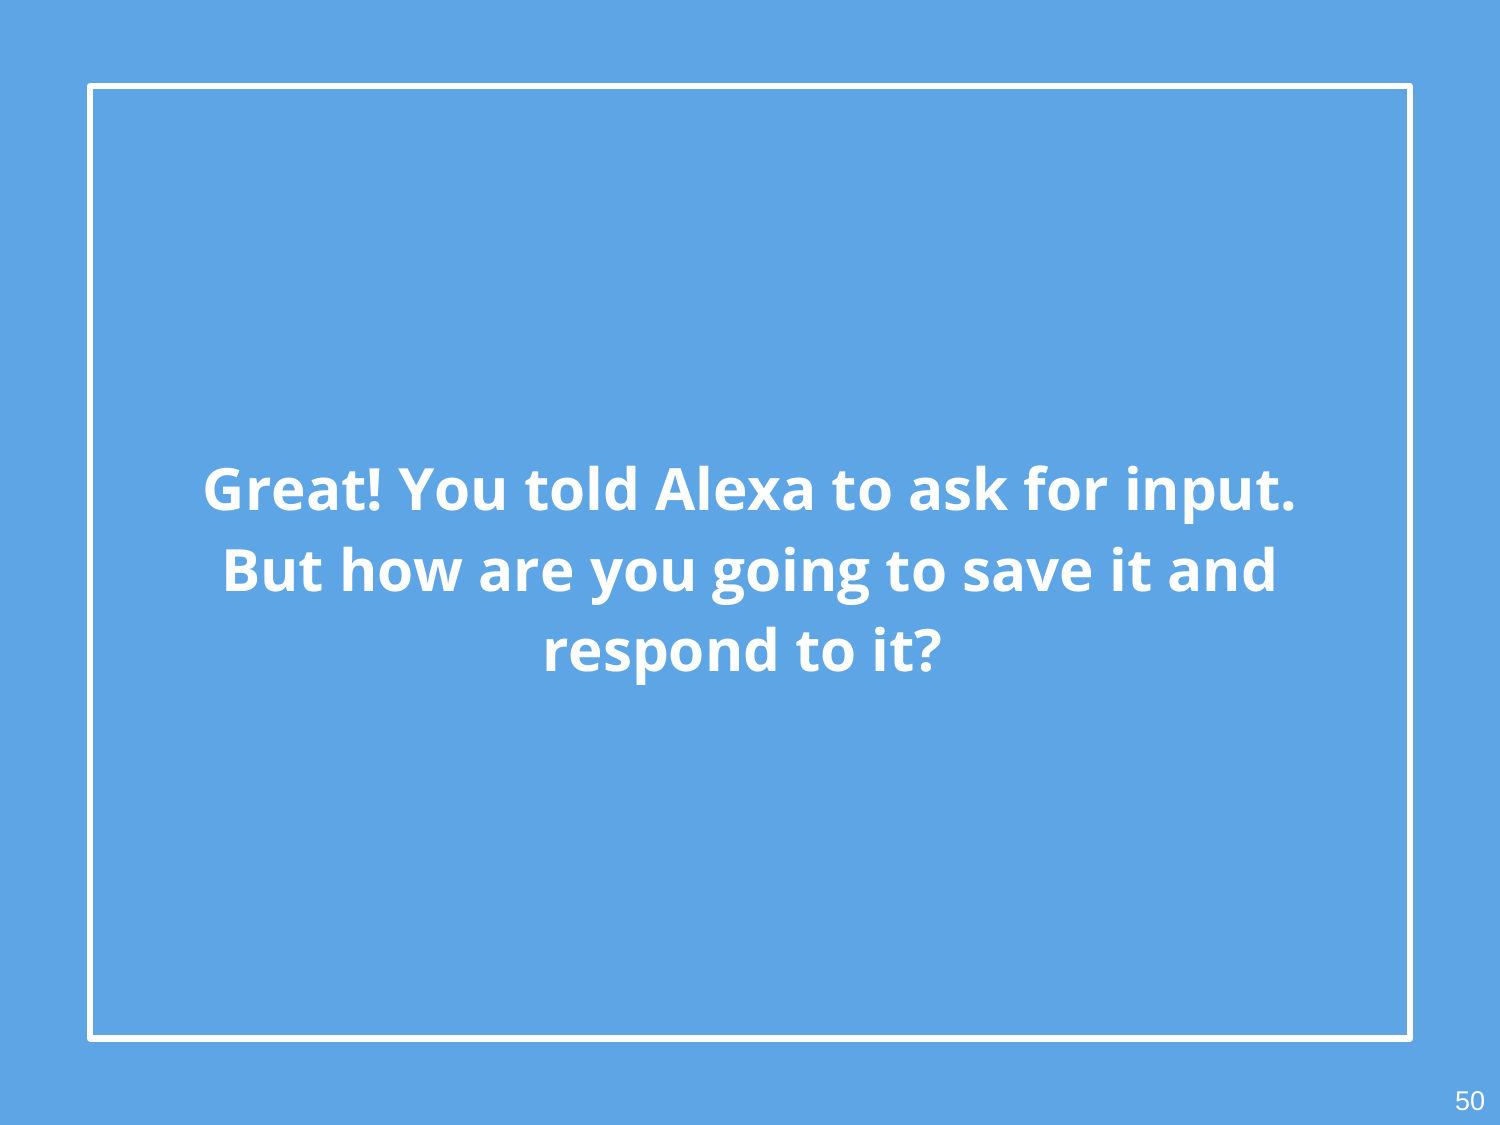

Great! You told Alexa to ask for input. But how are you going to save it and respond to it?